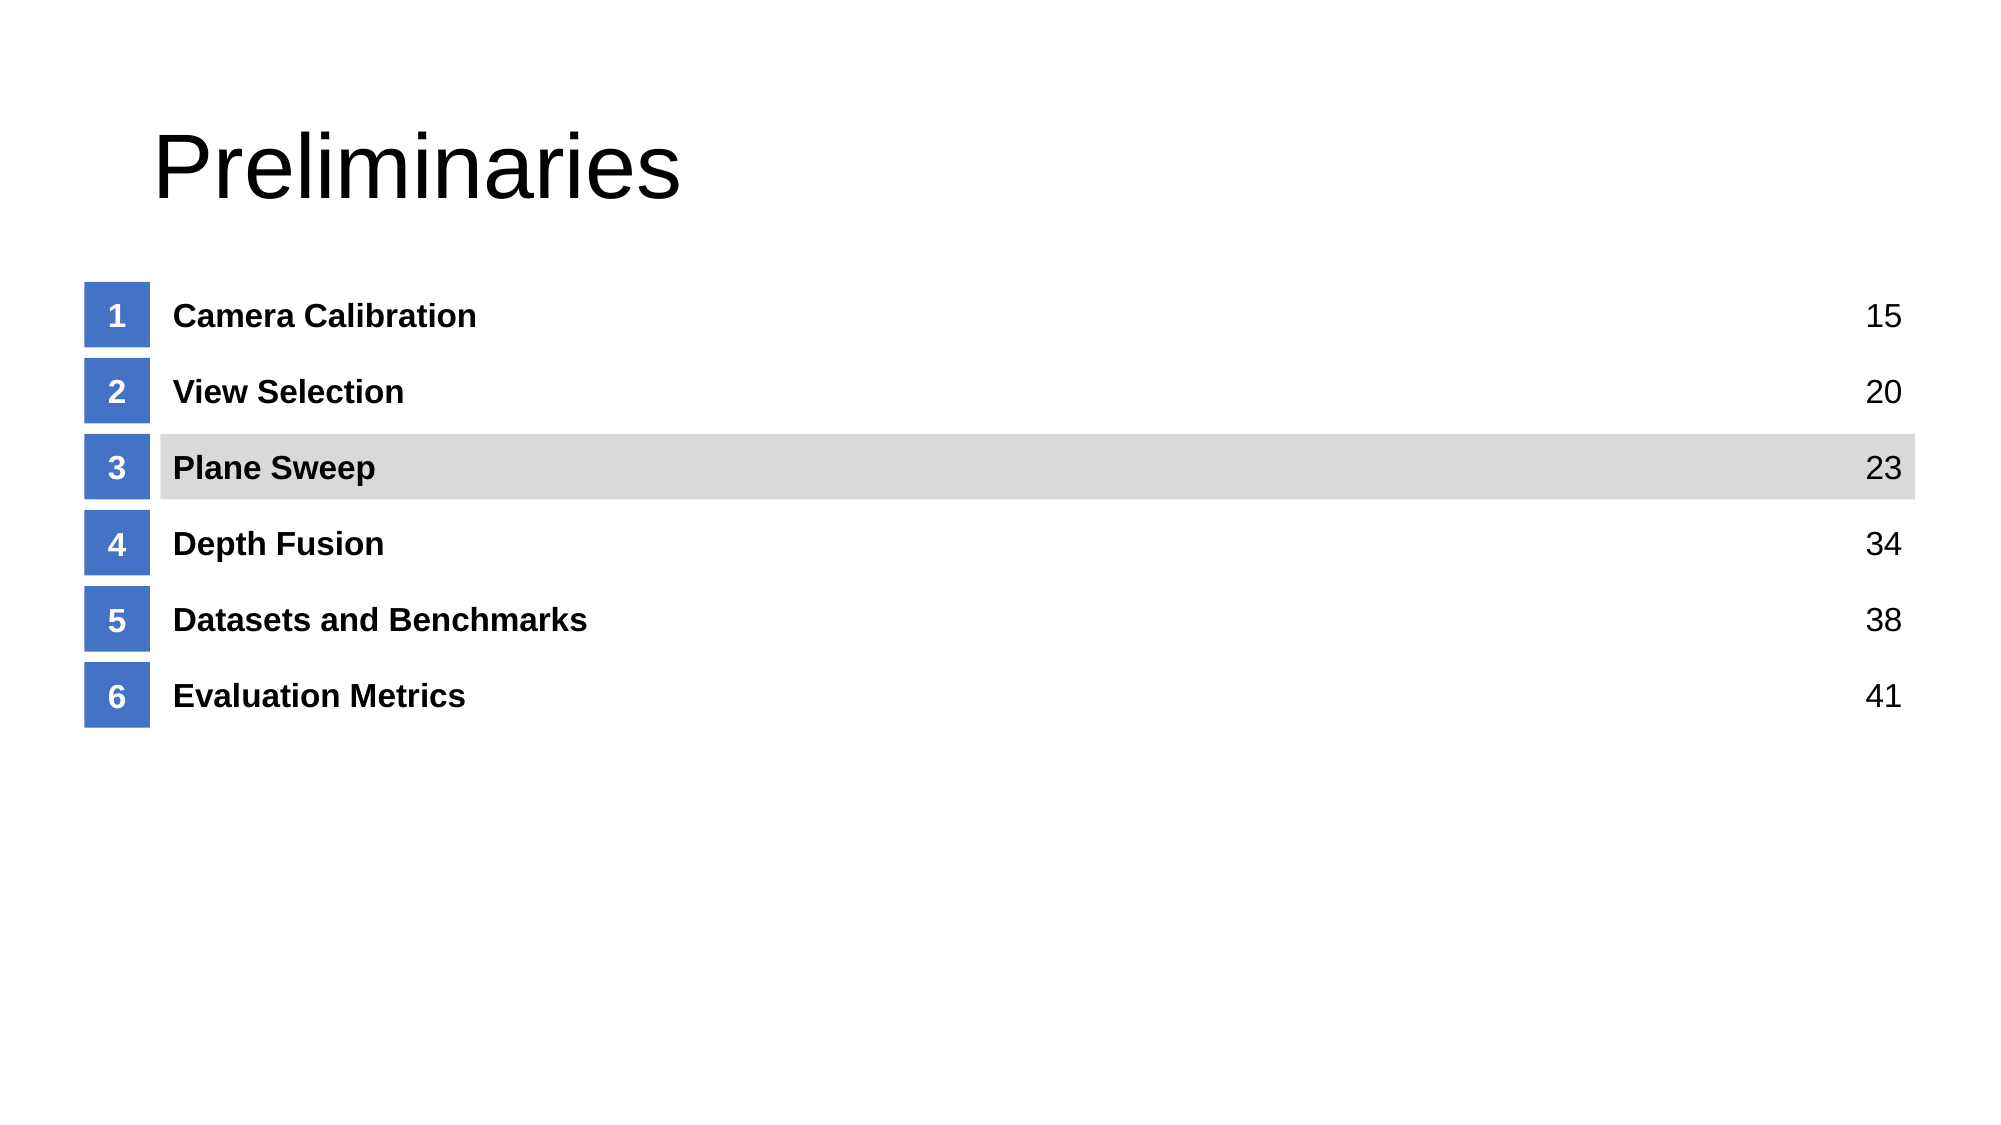

# Preliminaries
1
Camera Calibration
15
2
View Selection
20
3

Plane Sweep
23
4
Depth Fusion
34
5
Datasets and Benchmarks
38
6
Evaluation Metrics
41